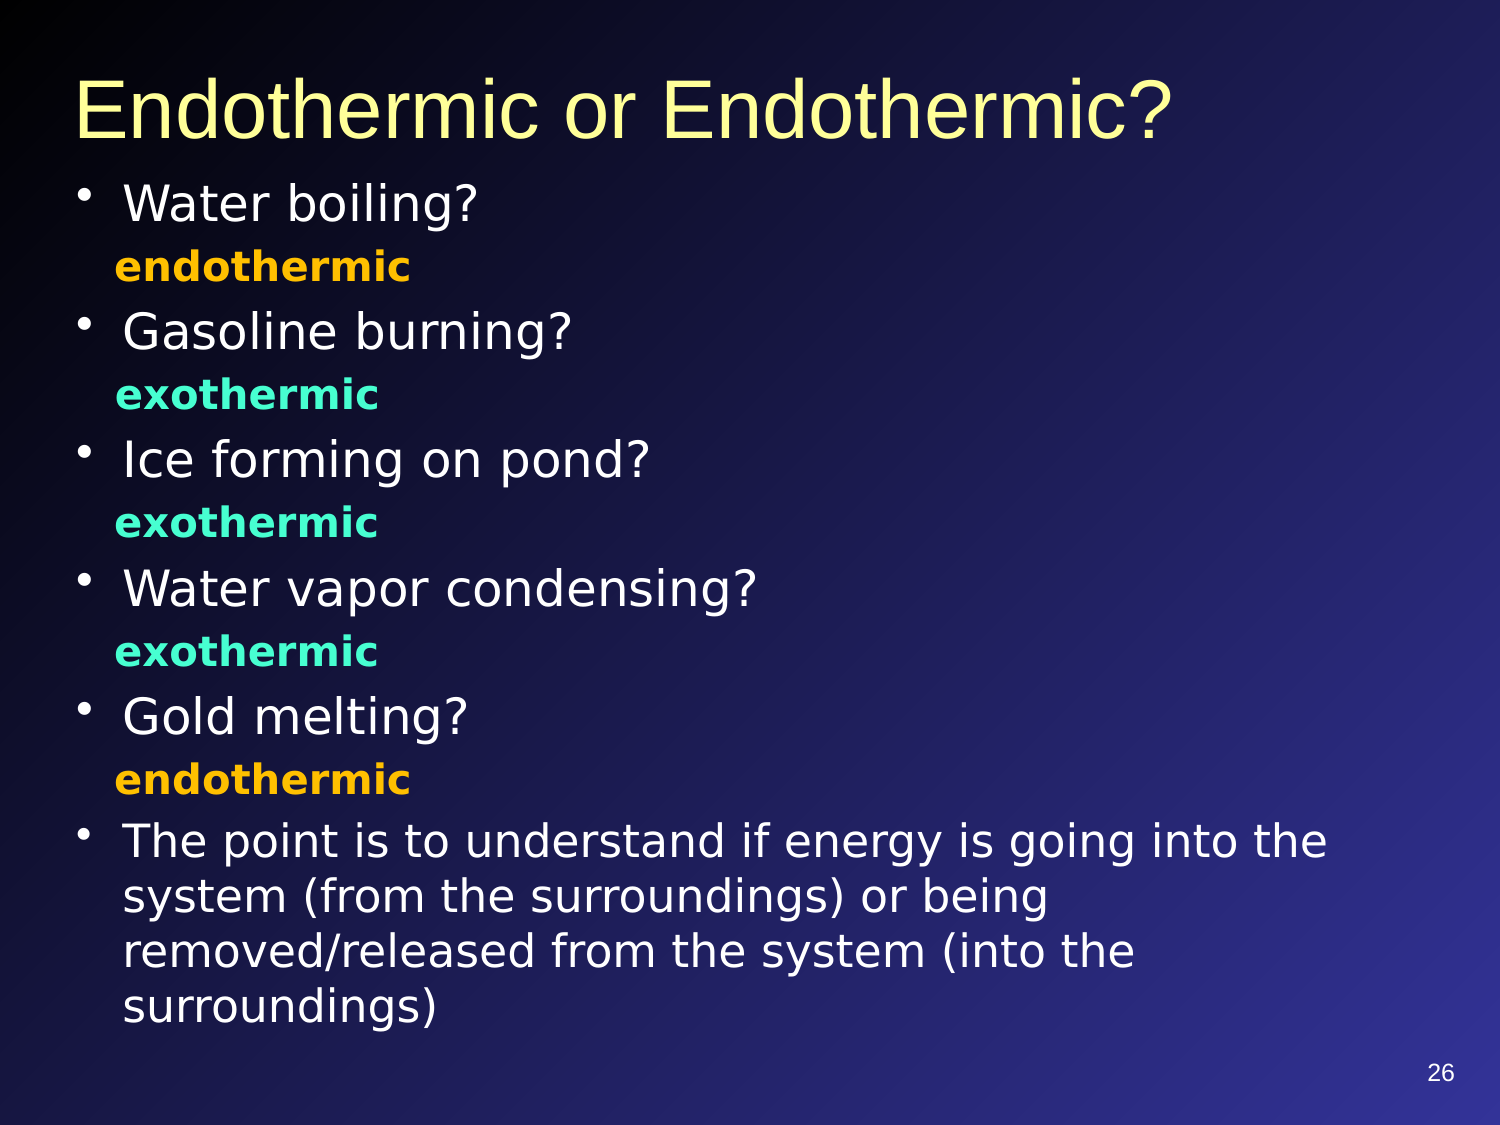

# Endothermic or Endothermic?
Water boiling?
endothermic
Gasoline burning?
exothermic
Ice forming on pond?
exothermic
Water vapor condensing?
exothermic
Gold melting?
endothermic
The point is to understand if energy is going into the system (from the surroundings) or being removed/released from the system (into the surroundings)
26